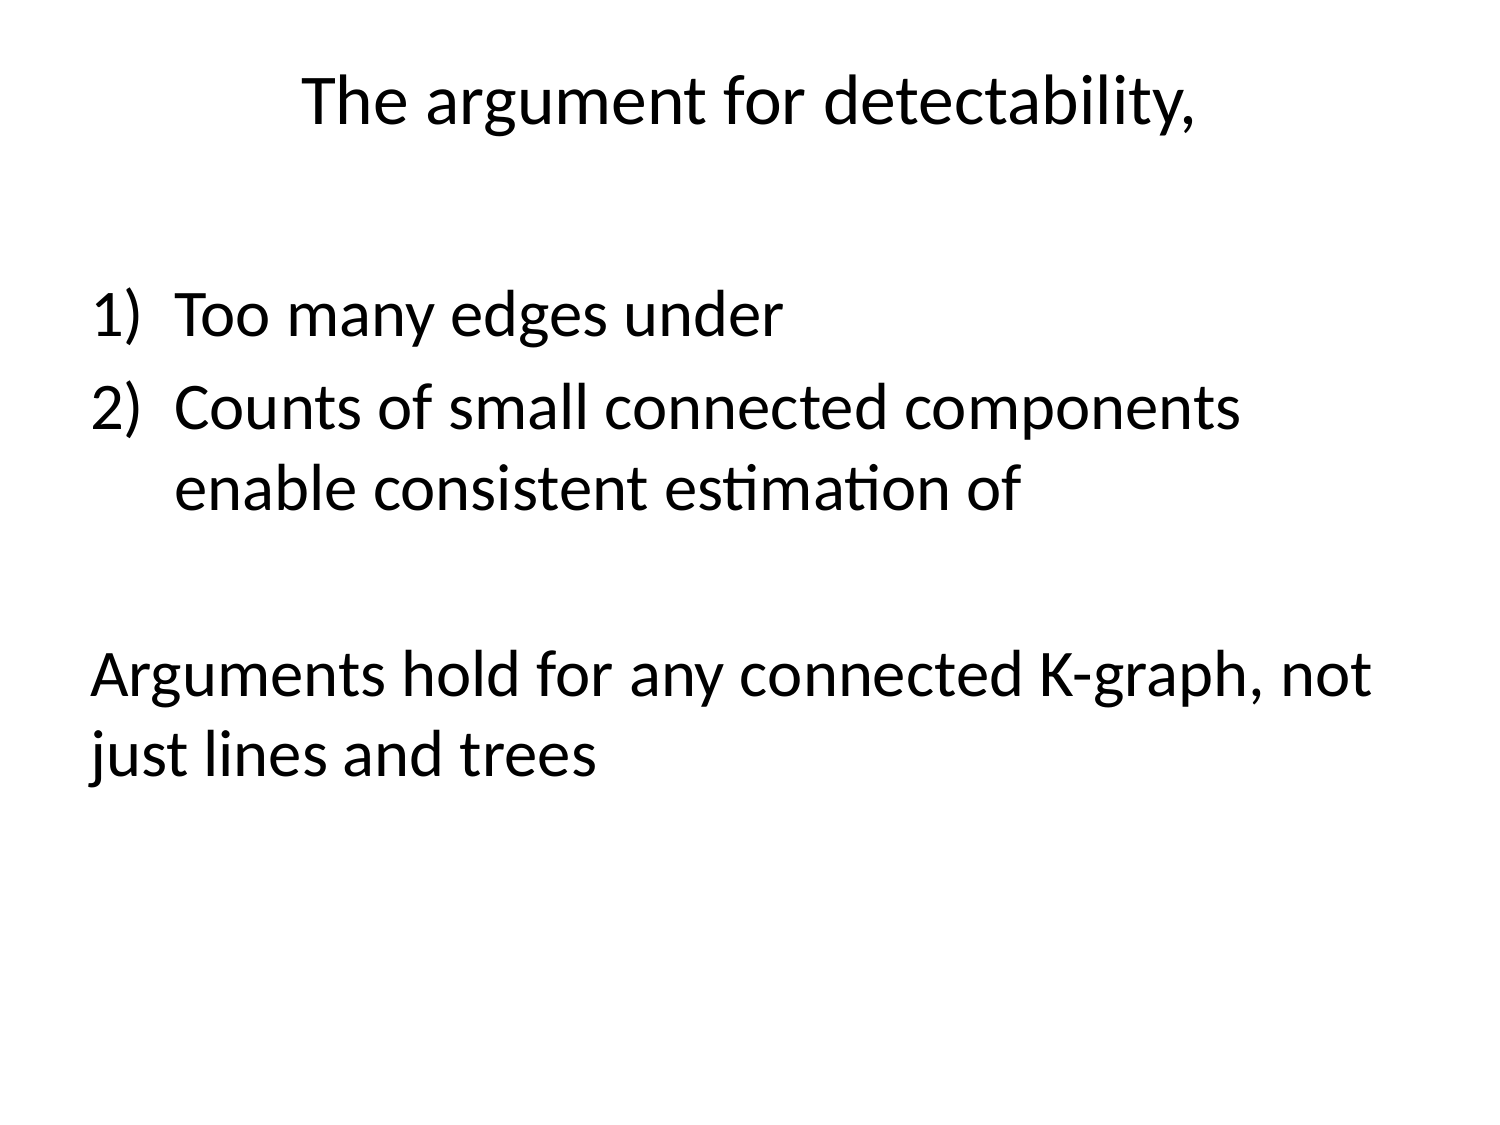

# The argument for detectability,
Too many edges under
Counts of small connected components enable consistent estimation of

Arguments hold for any connected K-graph, not just lines and trees